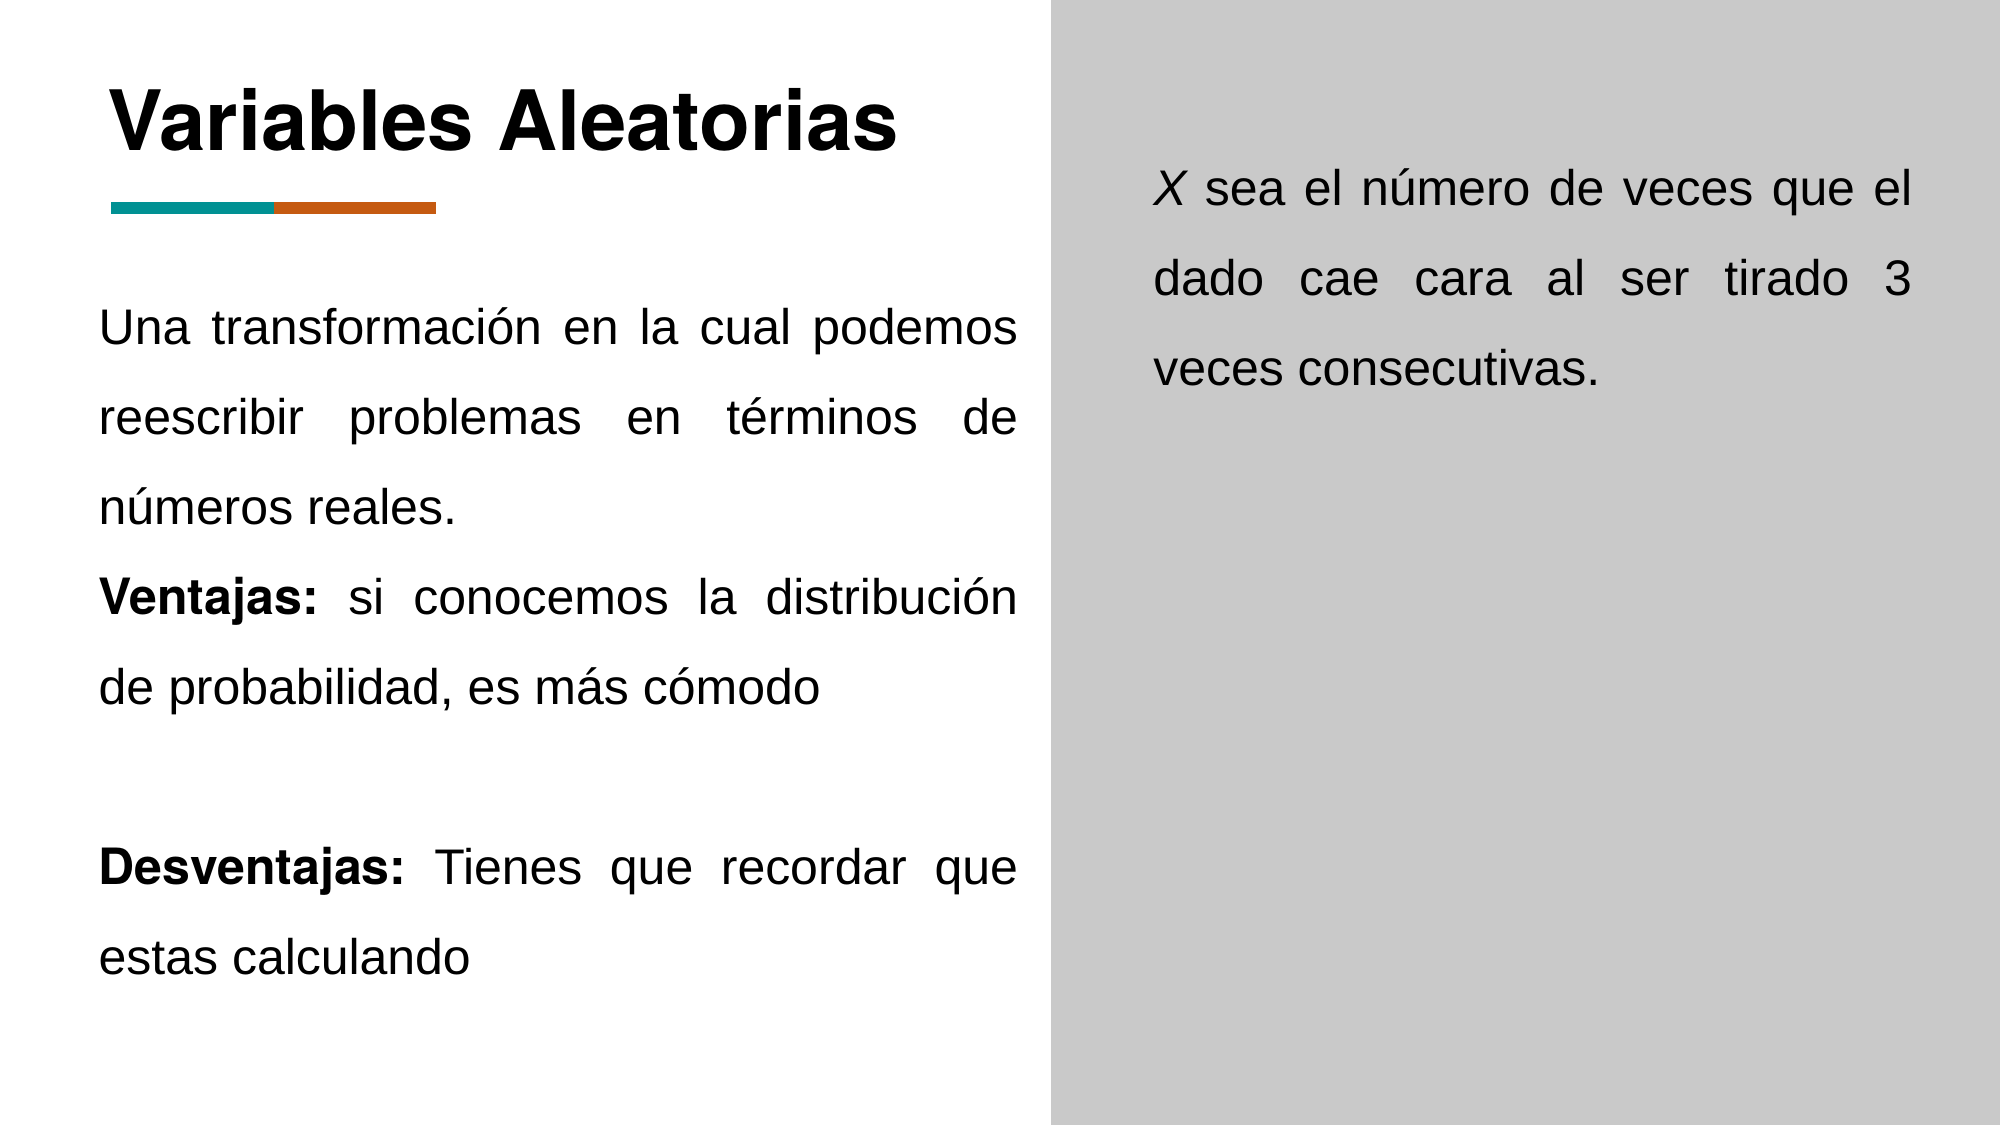

Variables Aleatorias
X sea el número de veces que el dado cae cara al ser tirado 3 veces consecutivas.
Una transformación en la cual podemos reescribir problemas en términos de números reales.
Ventajas: si conocemos la distribución de probabilidad, es más cómodo

Desventajas: Tienes que recordar que estas calculando